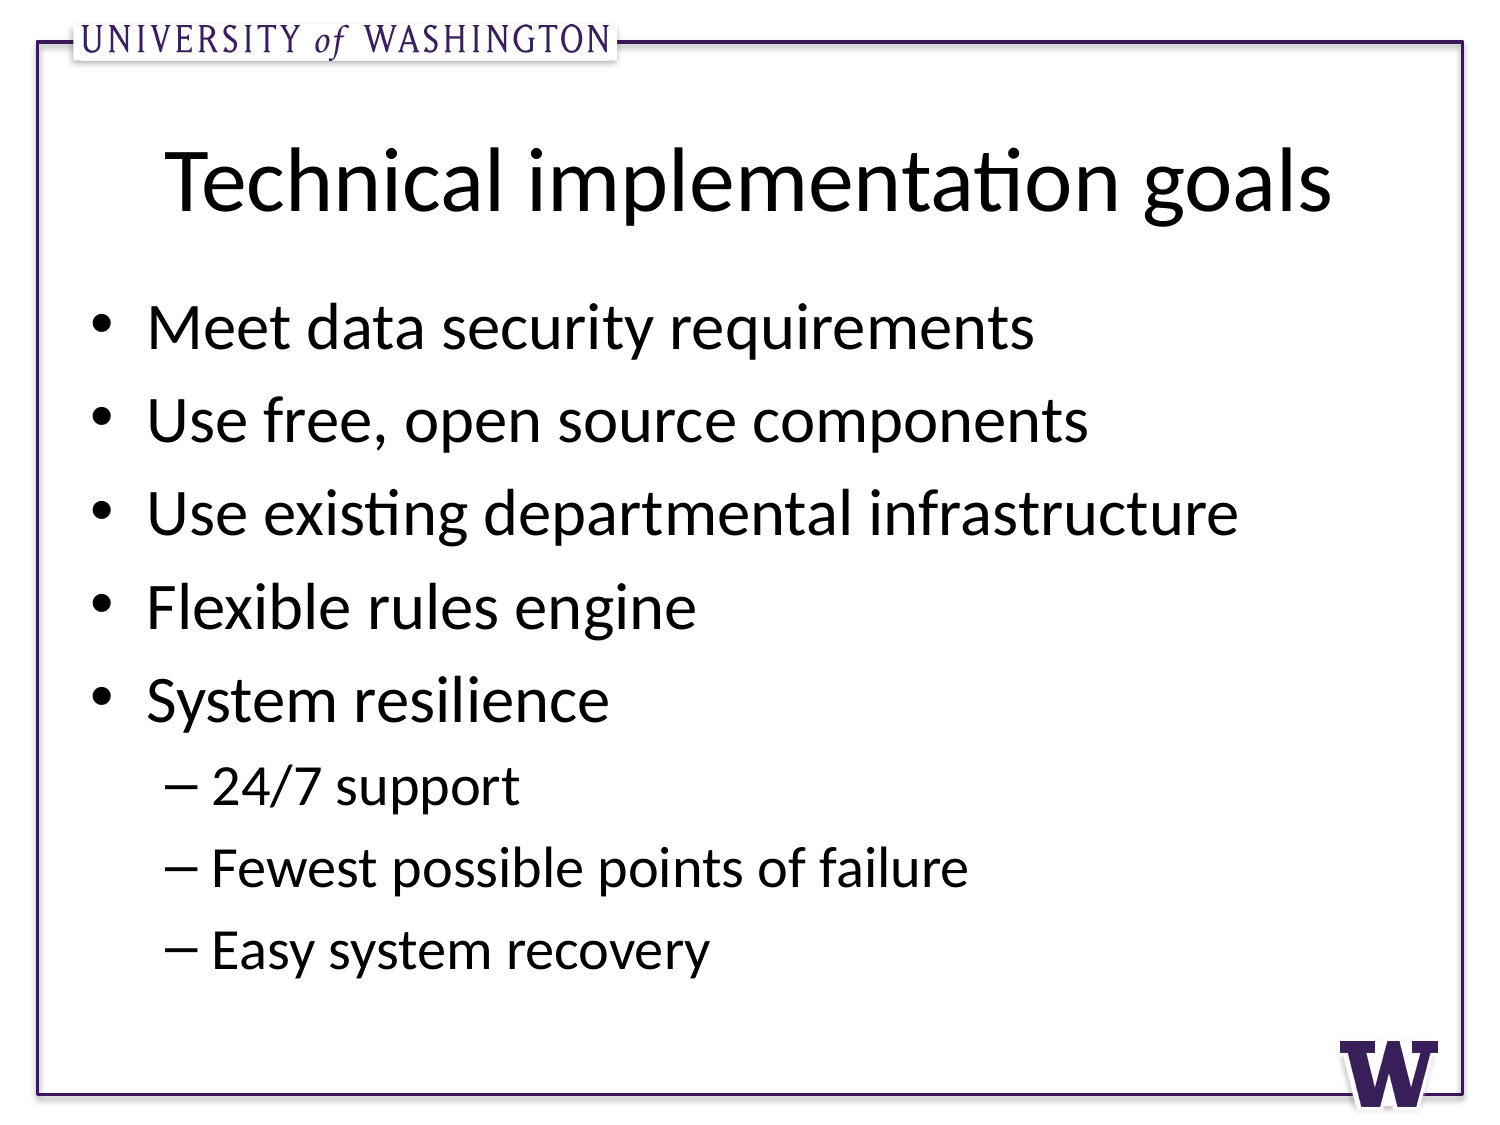

# Technical implementation goals
Meet data security requirements
Use free, open source components
Use existing departmental infrastructure
Flexible rules engine
System resilience
24/7 support
Fewest possible points of failure
Easy system recovery